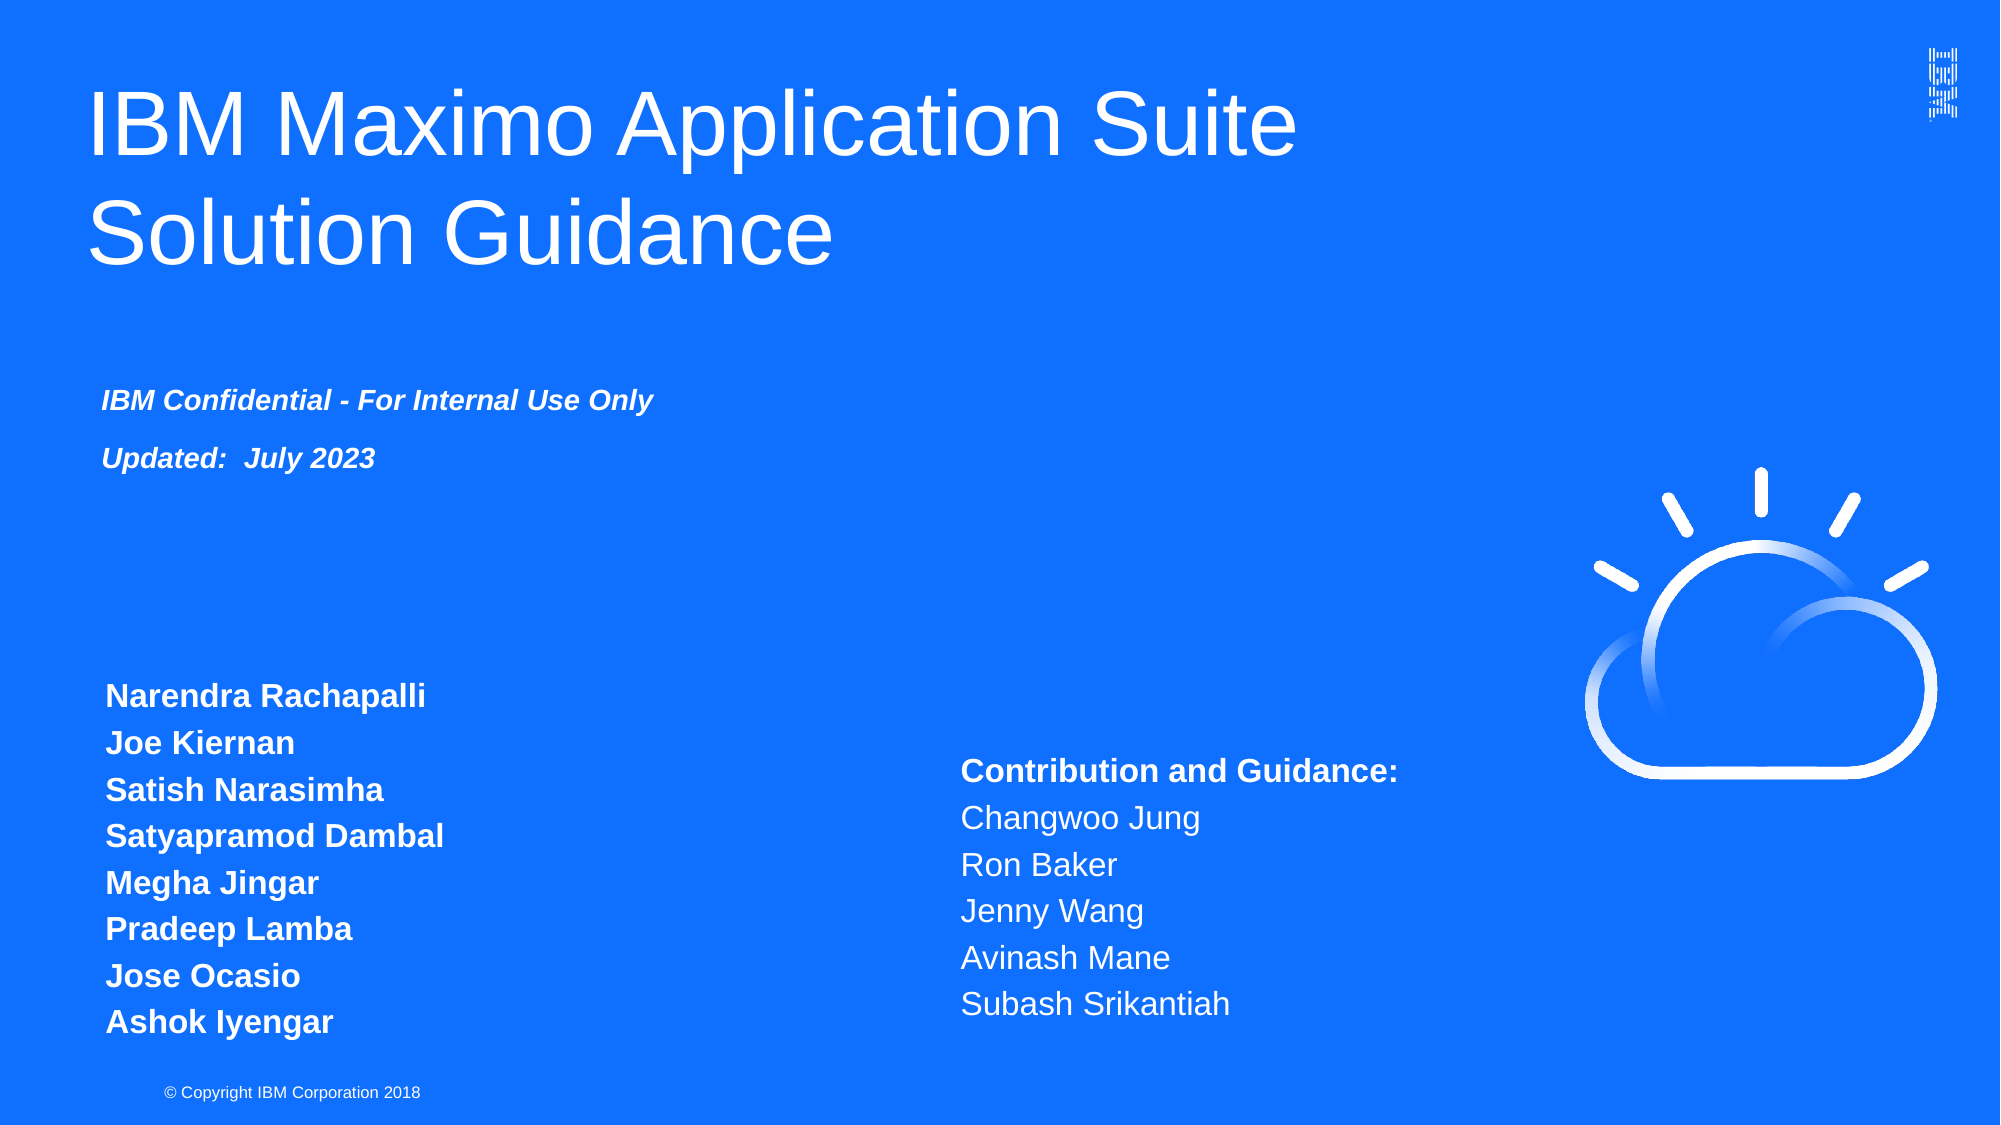

# IBM Maximo Application Suite Solution Guidance
IBM Confidential - For Internal Use Only
Updated:  July 2023
Narendra Rachapalli
Joe Kiernan
Satish Narasimha
Satyapramod Dambal
Megha Jingar
Pradeep Lamba
Jose Ocasio
Ashok Iyengar

Contribution and Guidance:
Changwoo Jung
Ron Baker
Jenny Wang
Avinash Mane
Subash Srikantiah